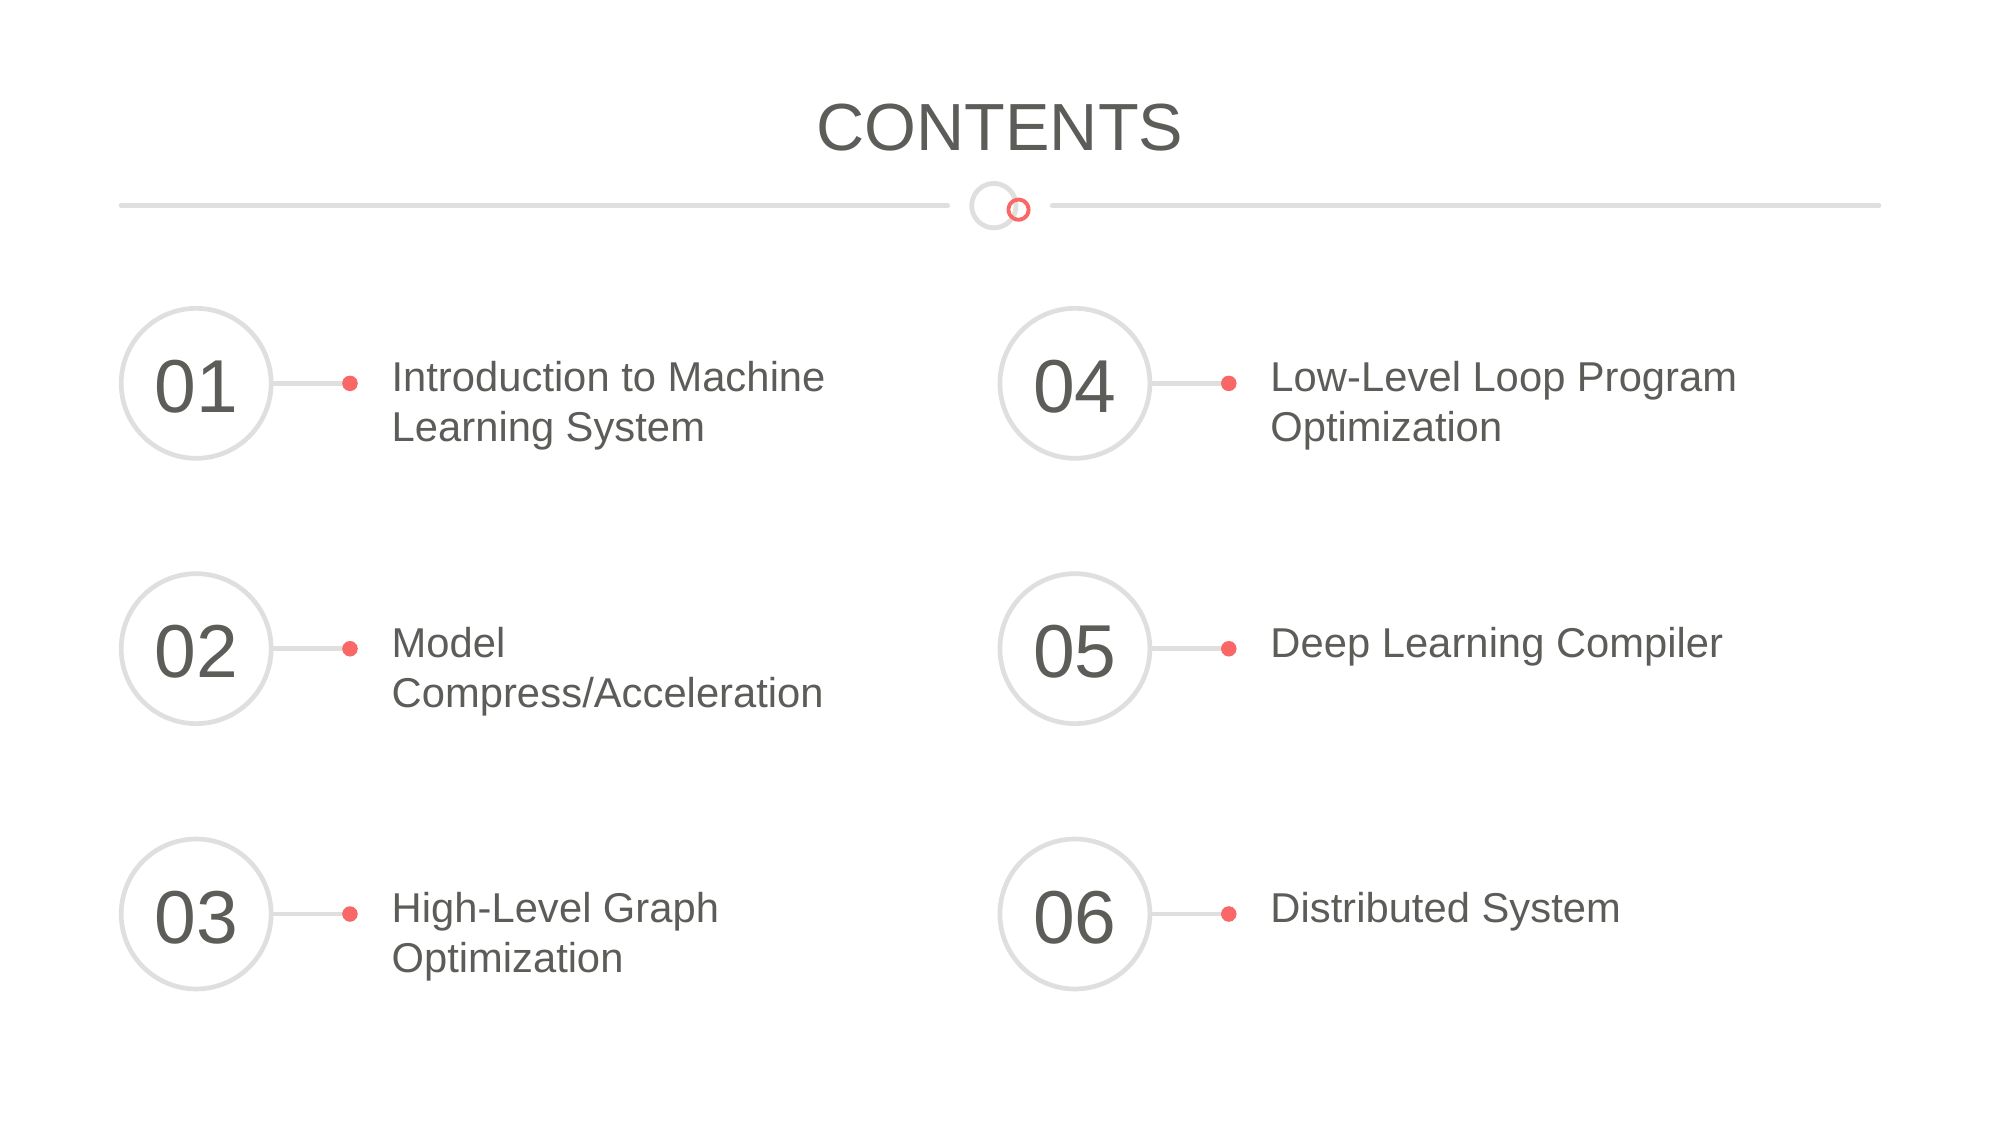

CONTENTS

01
Introduction to Machine Learning System

04
Low-Level Loop Program Optimization

02
Model Compress/Acceleration

05
Deep Learning Compiler

03
High-Level Graph Optimization

06
Distributed System